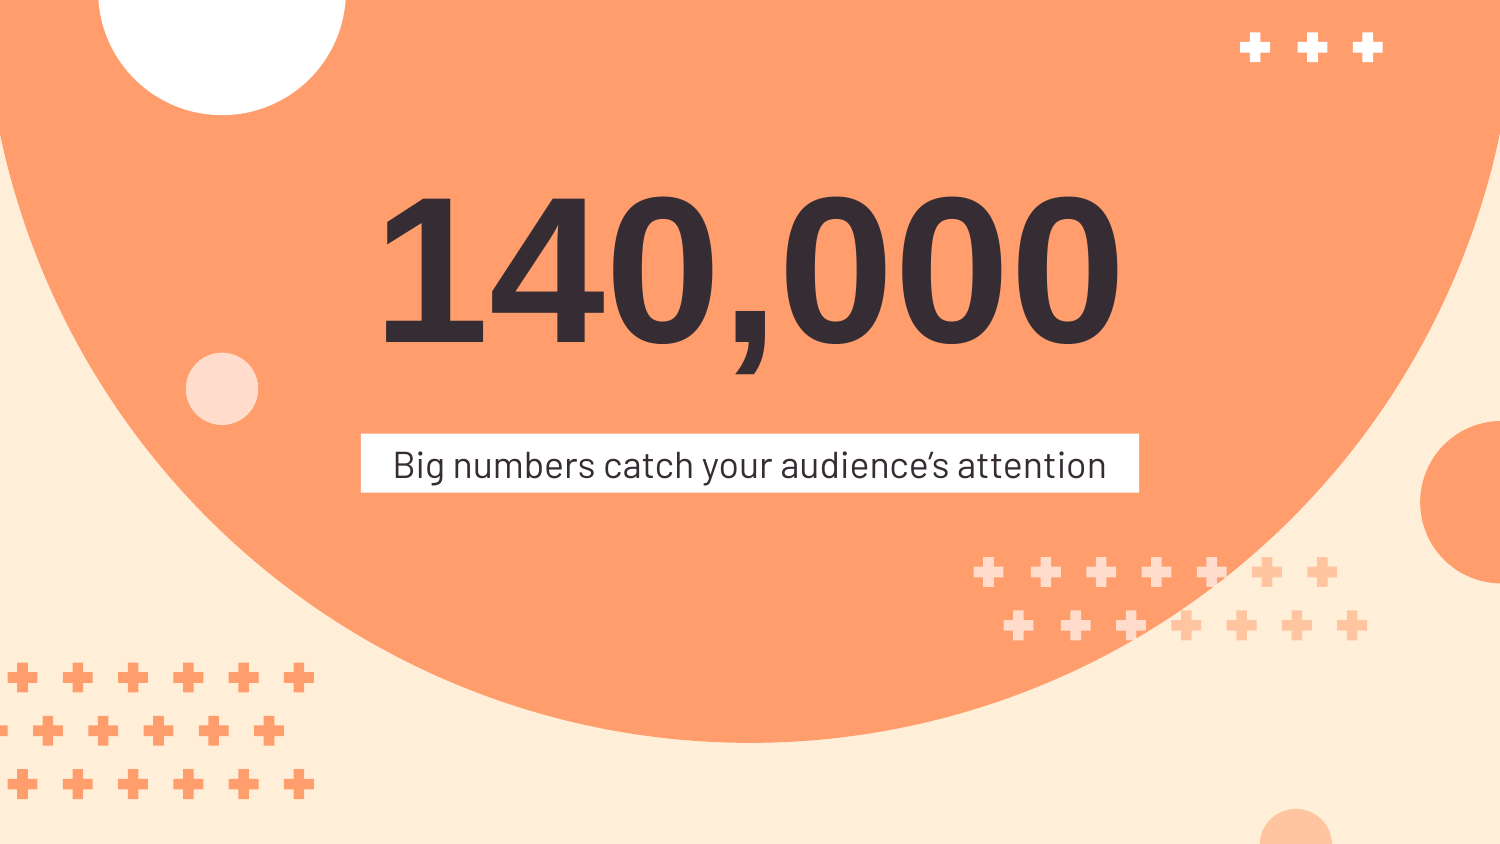

# 140,000

Big numbers catch your audience’s attention